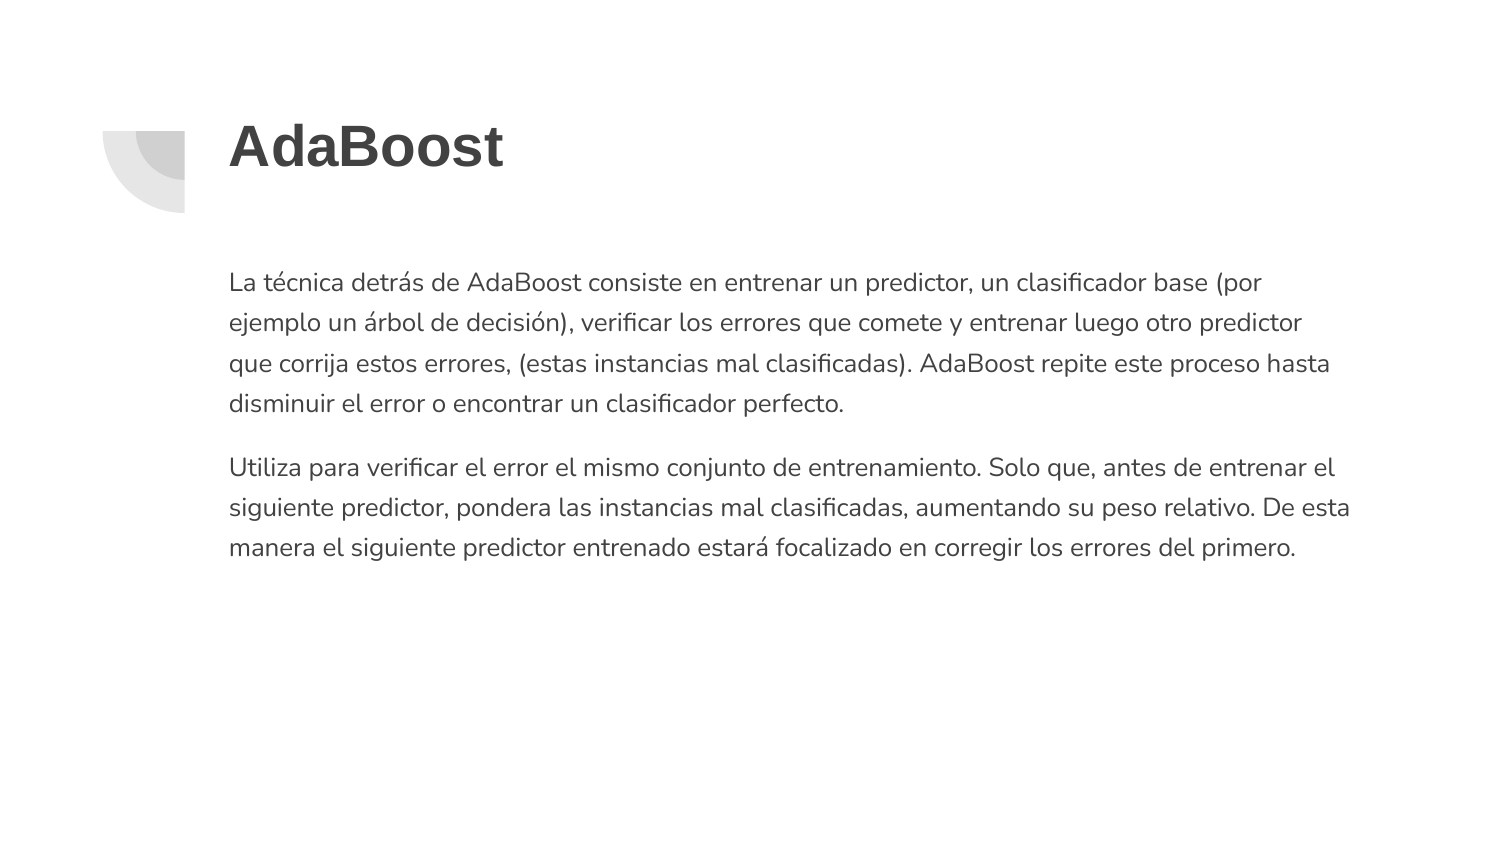

# AdaBoost
La técnica detrás de AdaBoost consiste en entrenar un predictor, un clasificador base (por ejemplo un árbol de decisión), verificar los errores que comete y entrenar luego otro predictor que corrija estos errores, (estas instancias mal clasificadas). AdaBoost repite este proceso hasta disminuir el error o encontrar un clasificador perfecto.
Utiliza para verificar el error el mismo conjunto de entrenamiento. Solo que, antes de entrenar el siguiente predictor, pondera las instancias mal clasificadas, aumentando su peso relativo. De esta manera el siguiente predictor entrenado estará focalizado en corregir los errores del primero.